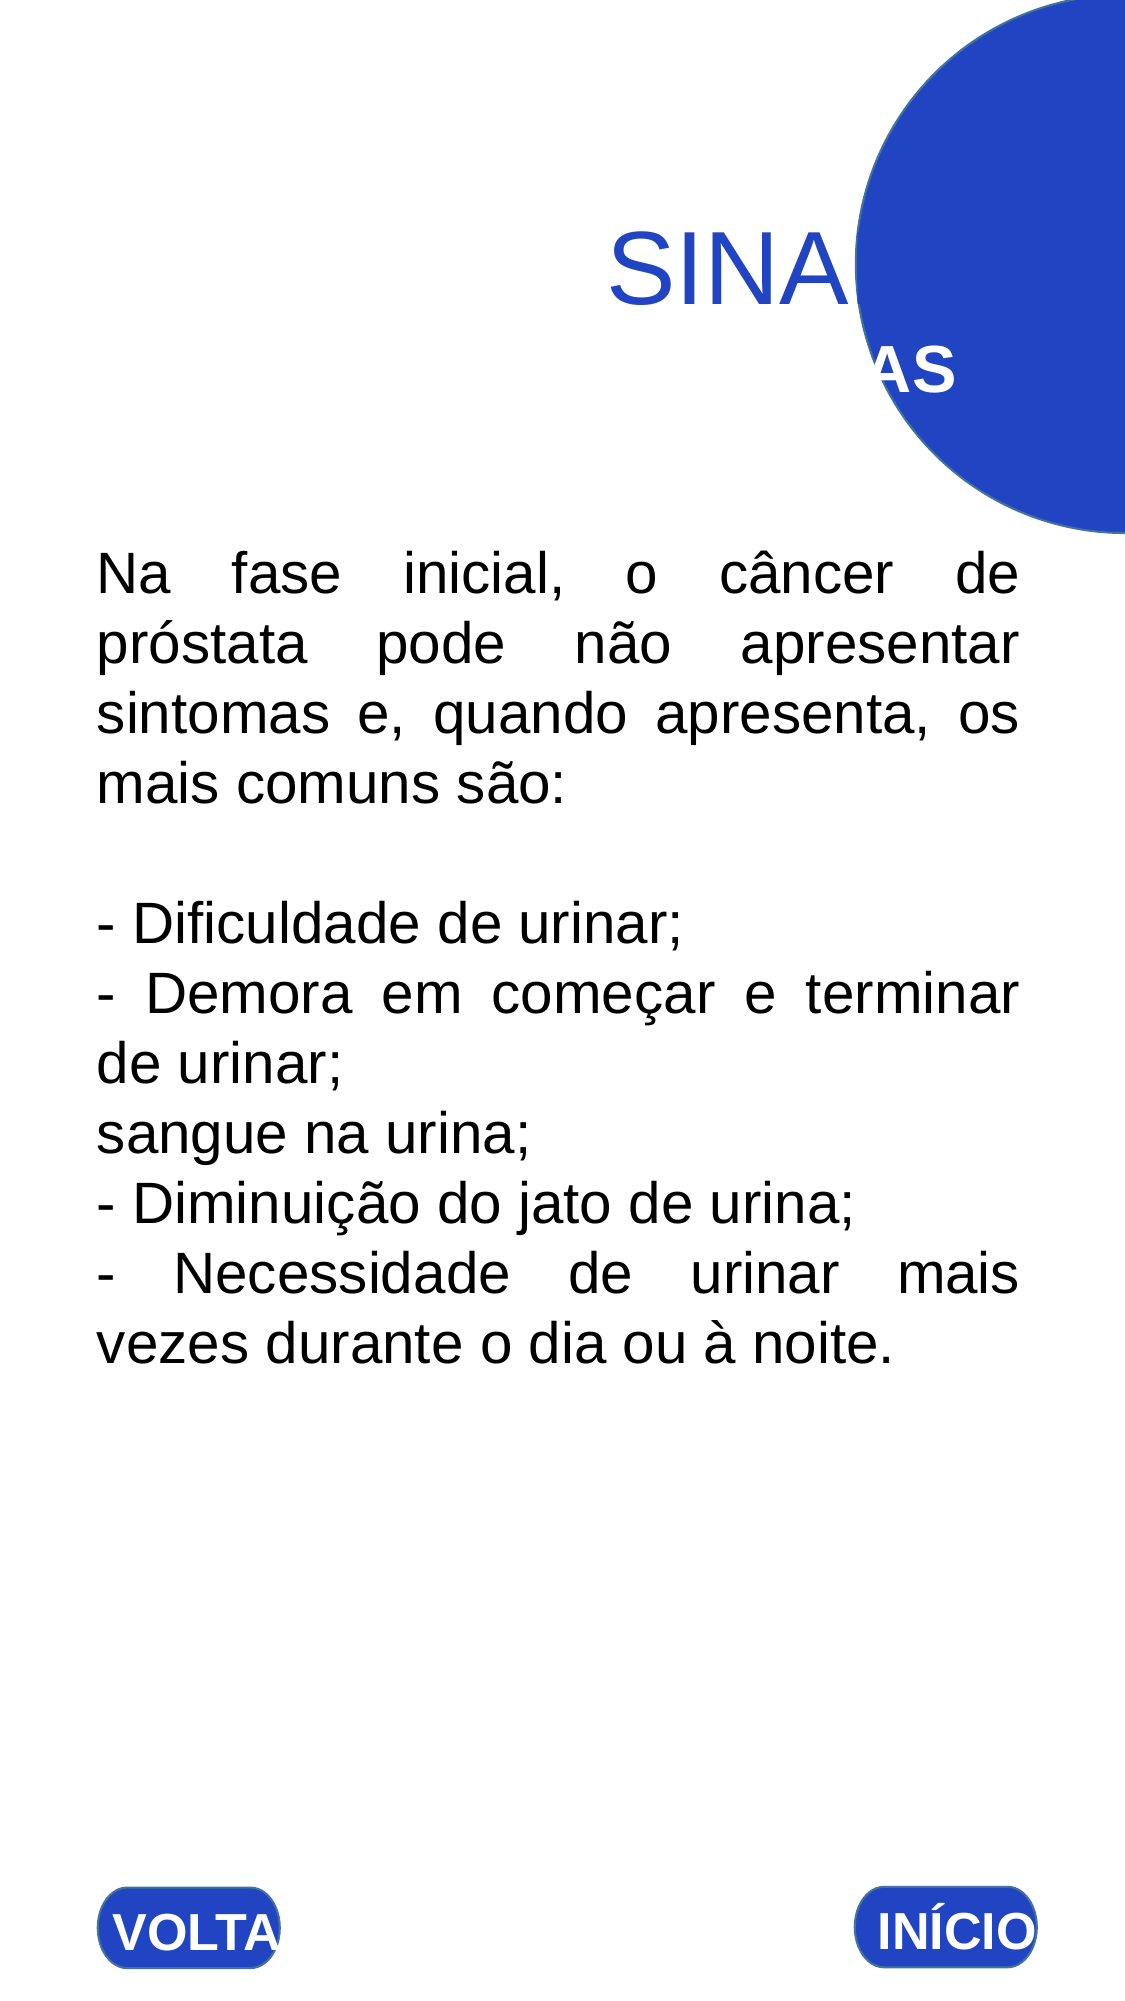

SINAIS SINTOMAS
Na fase inicial, o câncer de próstata pode não apresentar sintomas e, quando apresenta, os mais comuns são:

- Dificuldade de urinar;
- Demora em começar e terminar de urinar;
sangue na urina;
- Diminuição do jato de urina;
- Necessidade de urinar mais vezes durante o dia ou à noite.

INÍCIO
VOLTAR